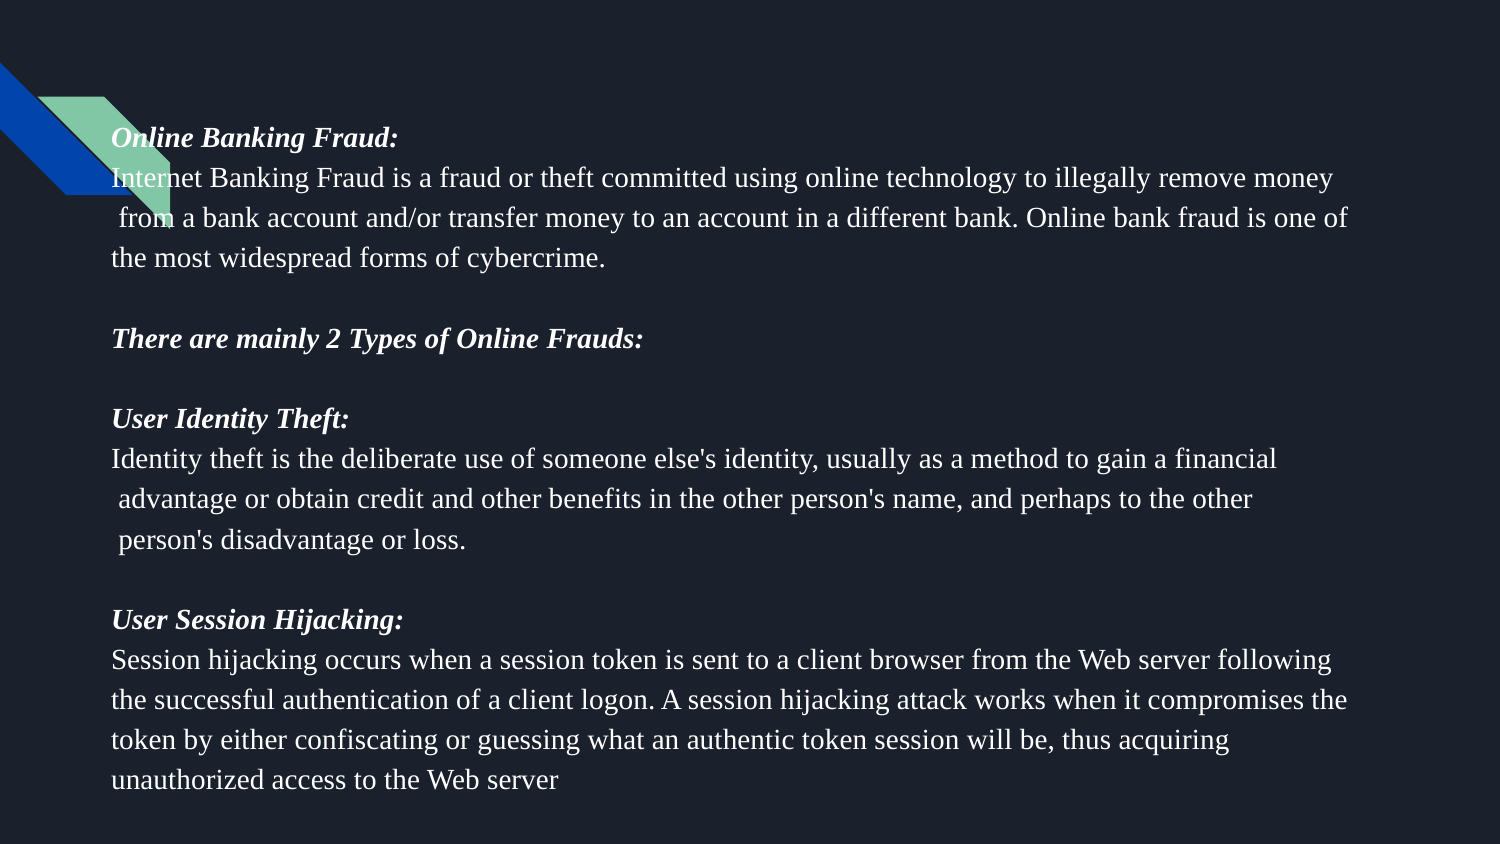

Online Banking Fraud:
Internet Banking Fraud is a fraud or theft committed using online technology to illegally remove money
 from a bank account and/or transfer money to an account in a different bank. Online bank fraud is one of
the most widespread forms of cybercrime.

There are mainly 2 Types of Online Frauds:

User Identity Theft:
Identity theft is the deliberate use of someone else's identity, usually as a method to gain a financial
 advantage or obtain credit and other benefits in the other person's name, and perhaps to the other
 person's disadvantage or loss.

User Session Hijacking:
Session hijacking occurs when a session token is sent to a client browser from the Web server following
the successful authentication of a client logon. A session hijacking attack works when it compromises the
token by either confiscating or guessing what an authentic token session will be, thus acquiring
unauthorized access to the Web server